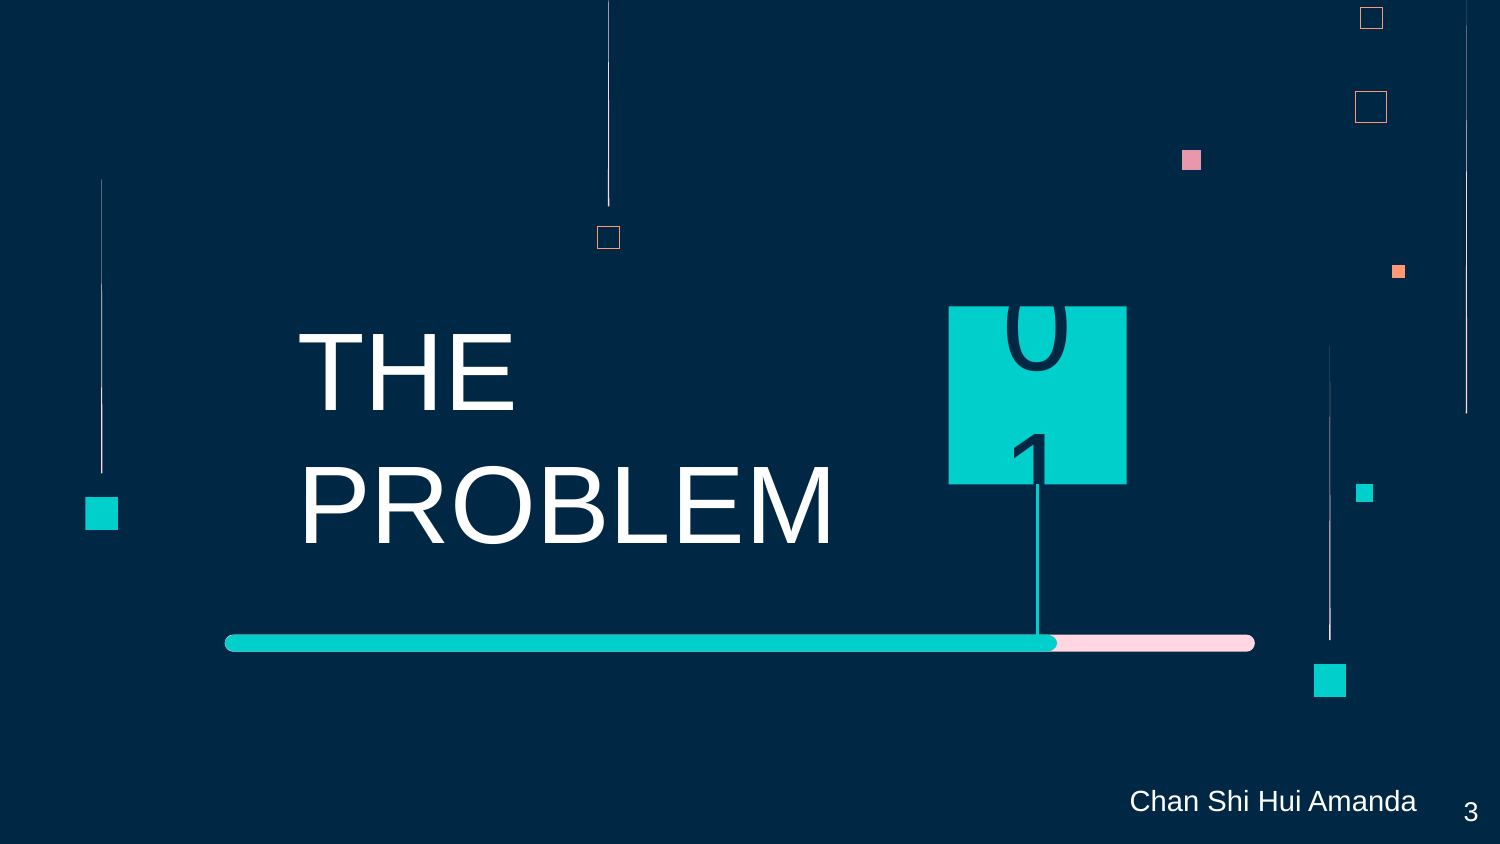

01
# THE PROBLEM

Chan Shi Hui Amanda
3